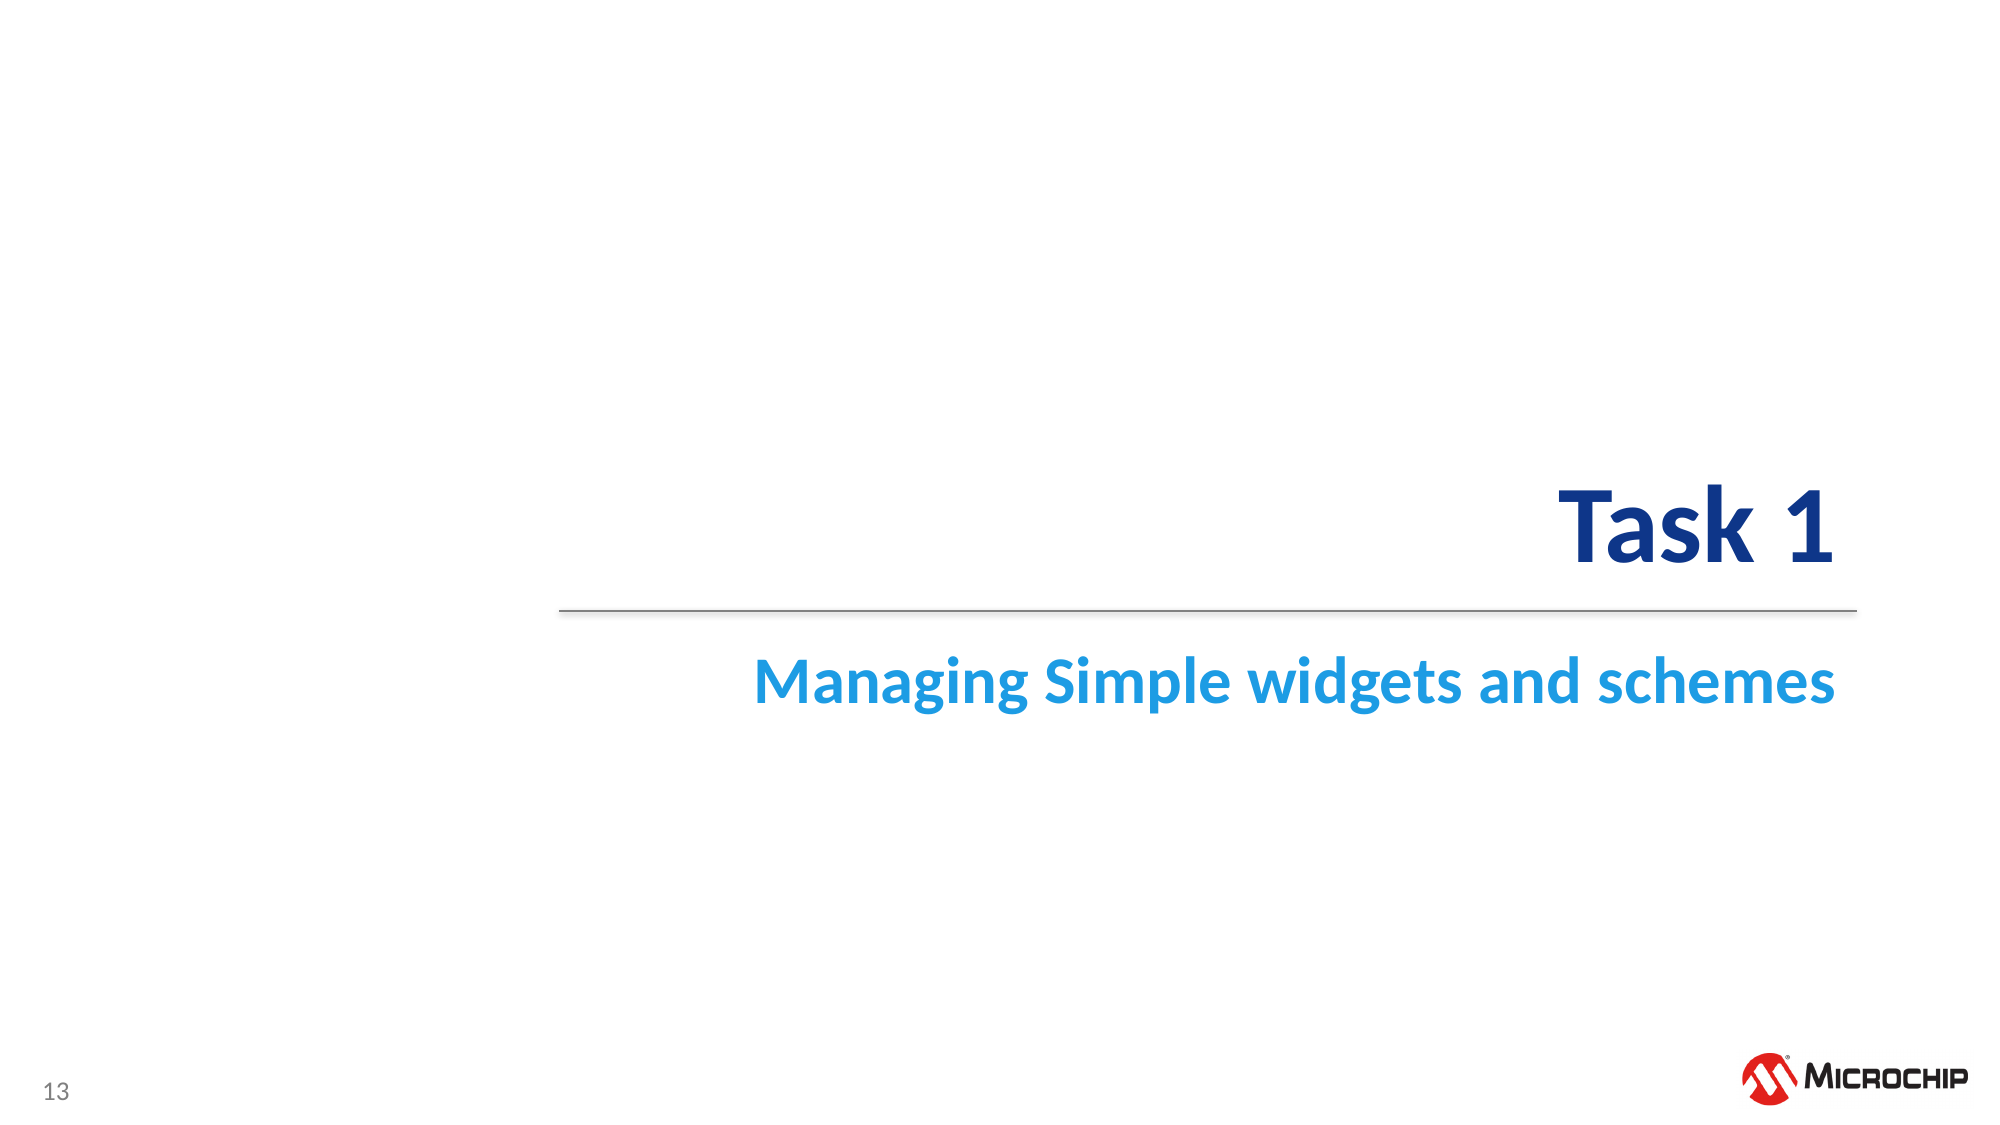

# Task 1
Managing Simple widgets and schemes